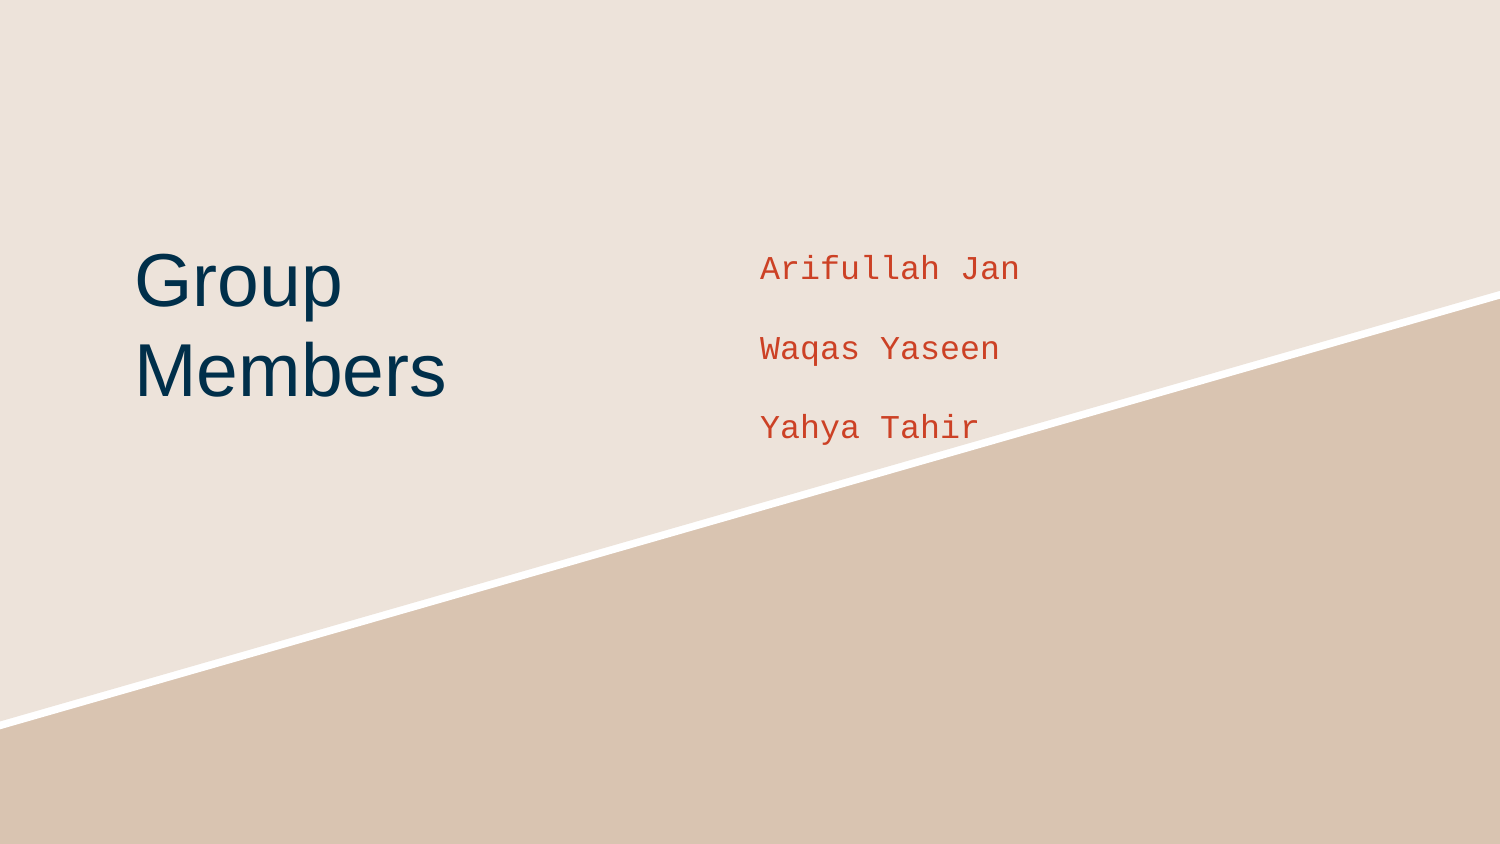

# Group Members
Arifullah Jan
Waqas Yaseen
Yahya Tahir